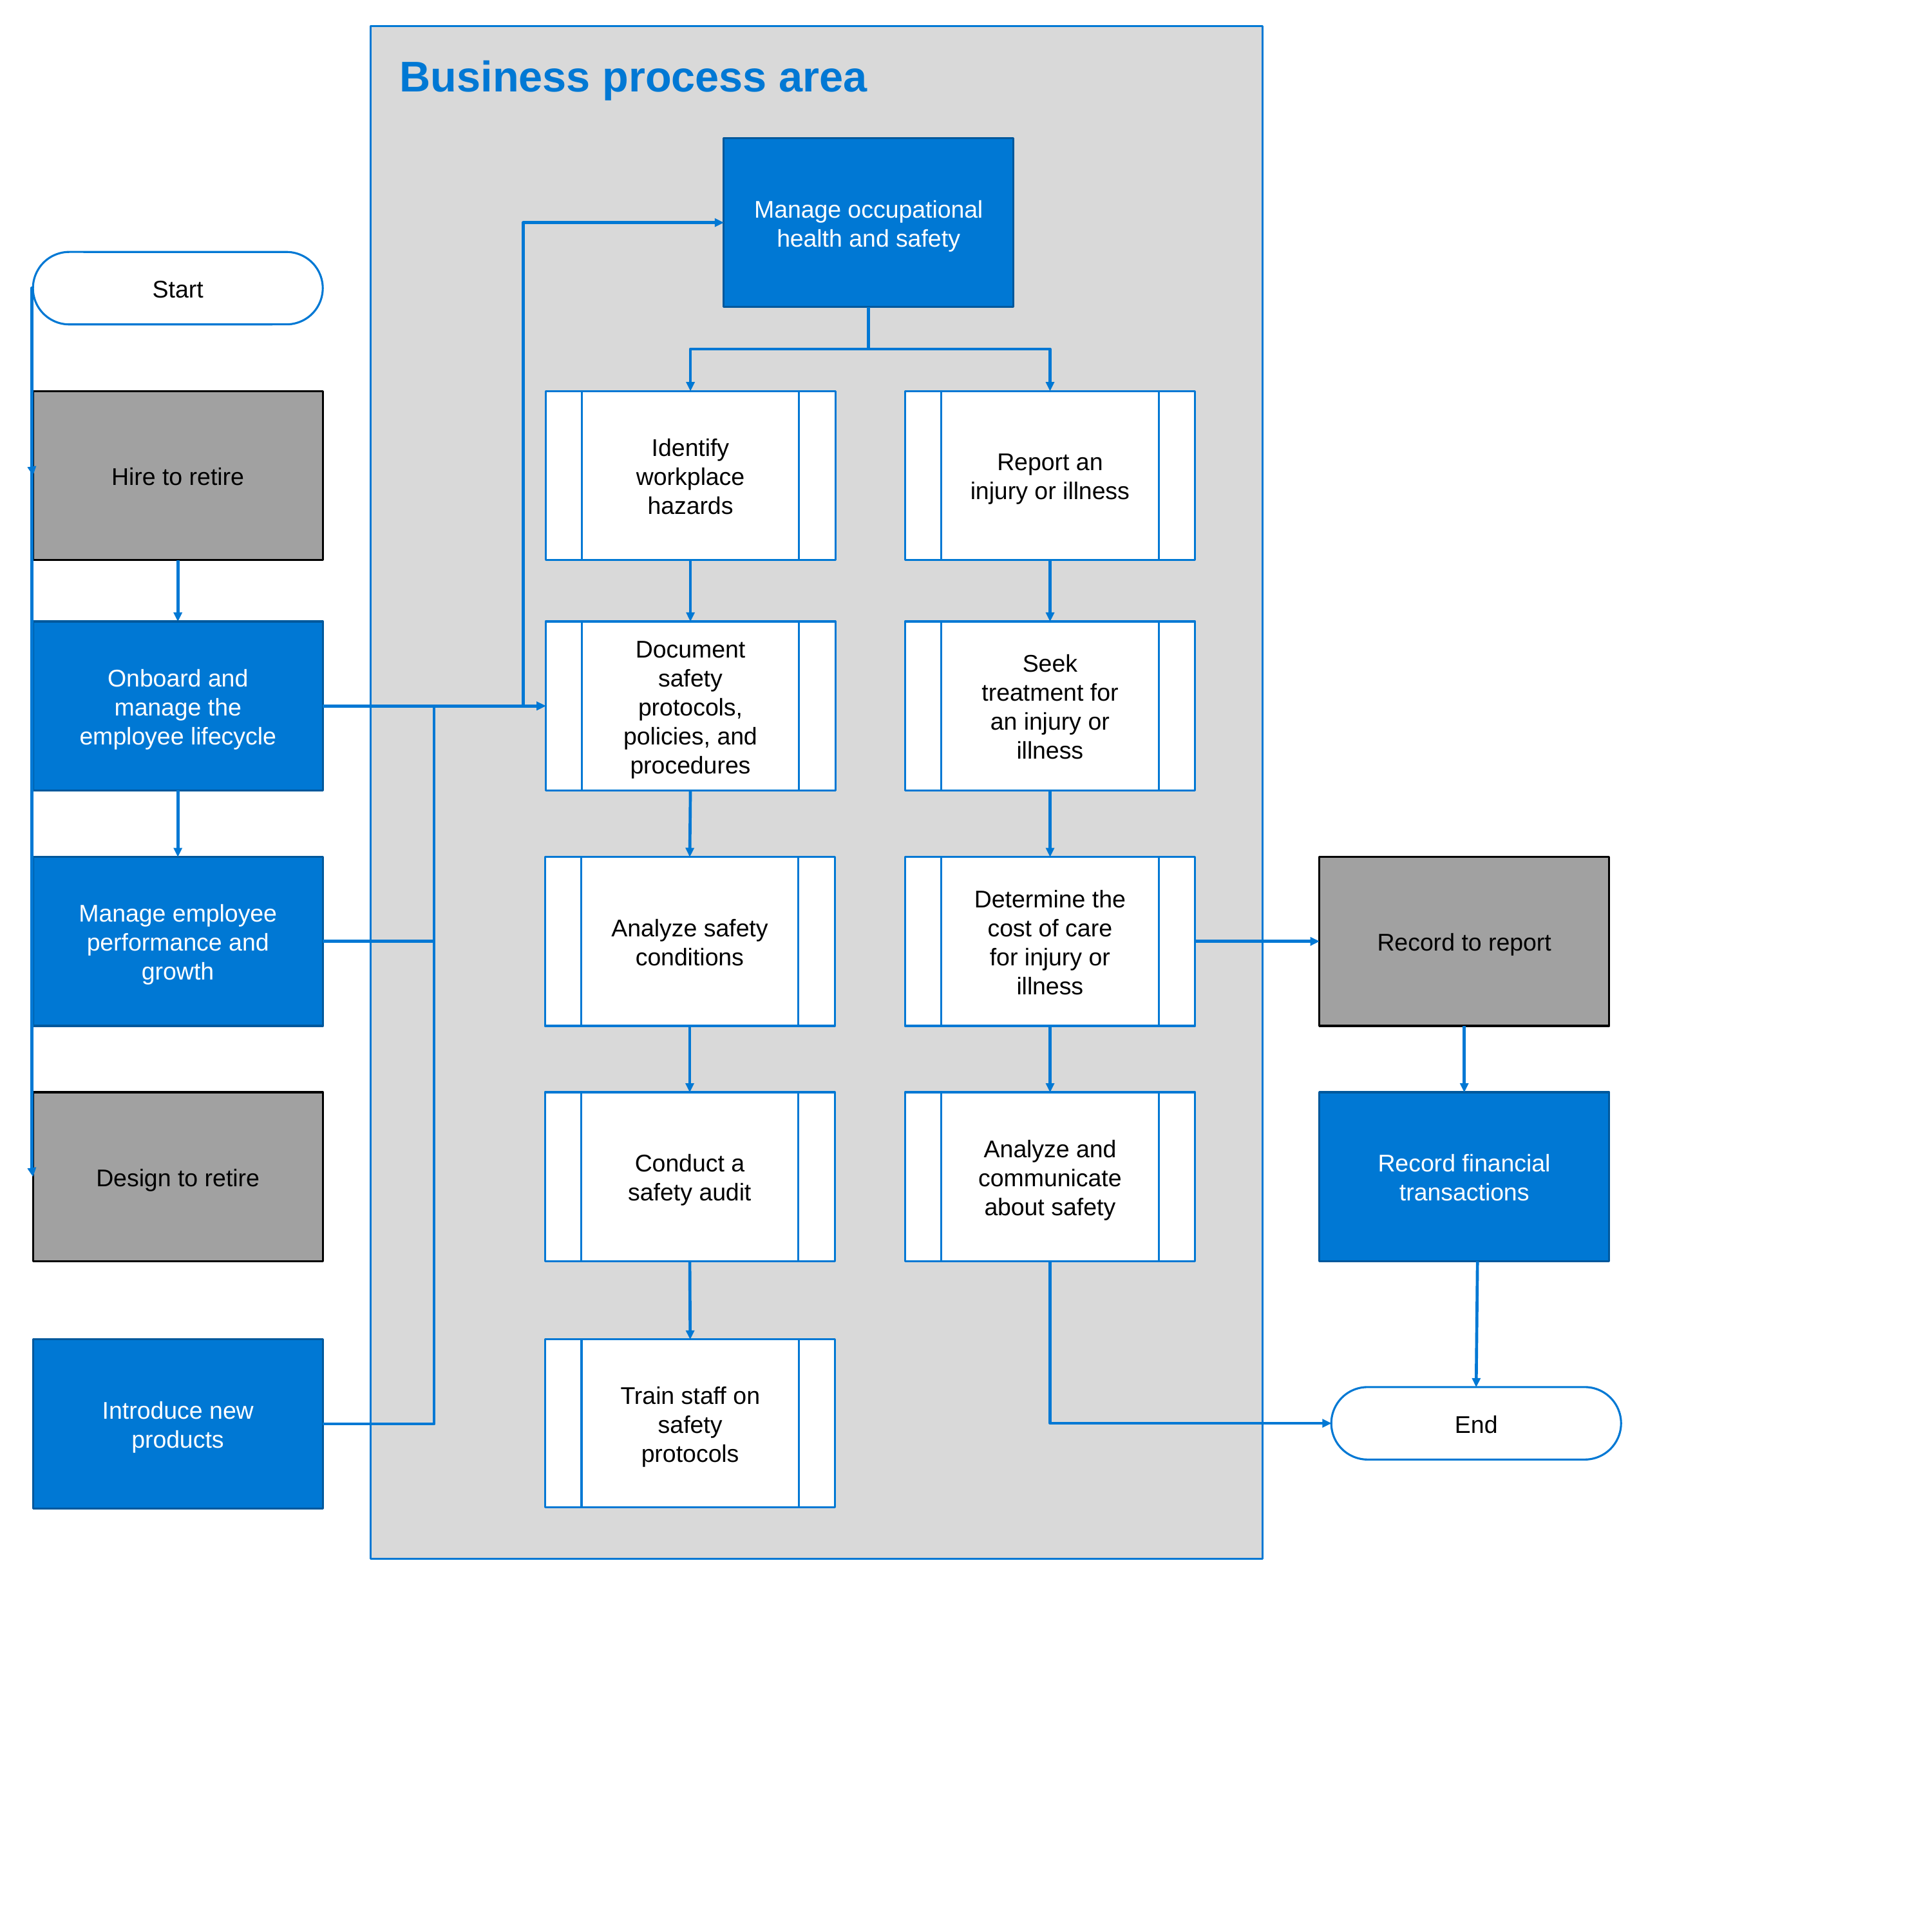

Business process area
Manage occupational health and safety
Start
Hire to retire
Identify workplace hazards
Report an injury or illness
Onboard and manage the employee lifecycle
Document safety protocols, policies, and procedures
Seek treatment for an injury or illness
Manage employee performance and growth
Analyze safety conditions
Determine the cost of care for injury or illness
Record to report
Record financial transactions
Design to retire
Conduct a safety audit
Analyze and communicate about safety
Introduce new products
Train staff on safety protocols
End